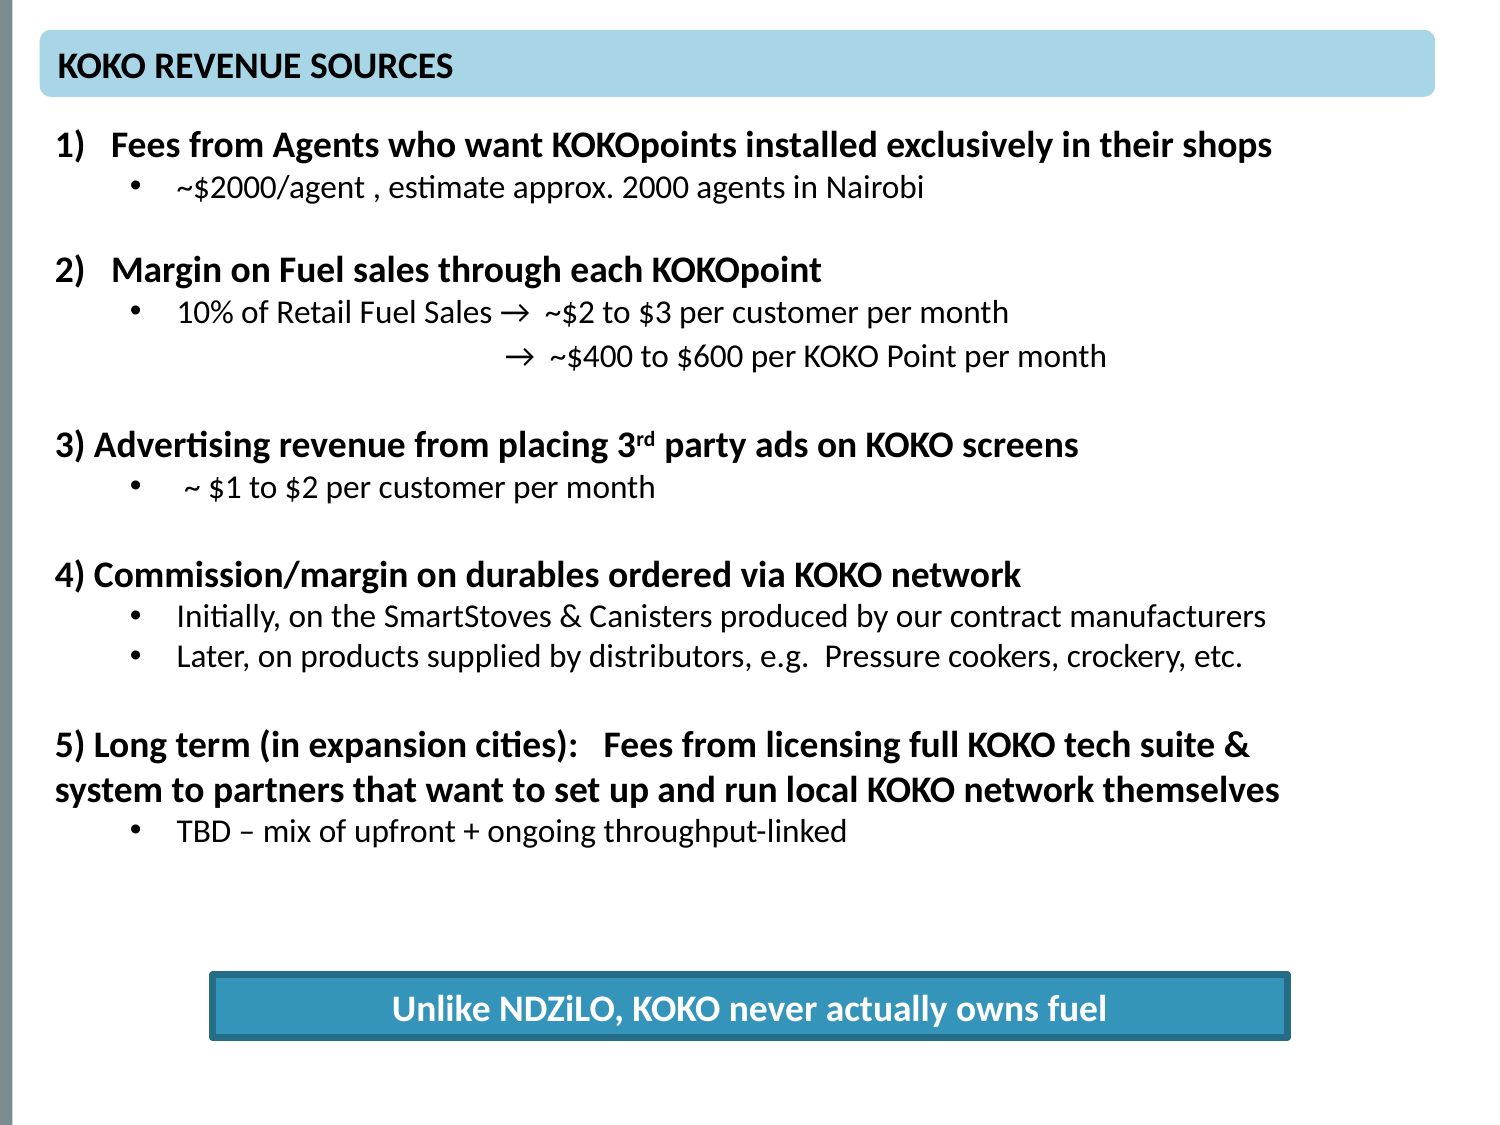

KOKO REVENUE SOURCES
Fees from Agents who want KOKOpoints installed exclusively in their shops
~$2000/agent , estimate approx. 2000 agents in Nairobi

Margin on Fuel sales through each KOKOpoint
10% of Retail Fuel Sales →  ~$2 to $3 per customer per month
 			→  ~$400 to $600 per KOKO Point per month

3) Advertising revenue from placing 3rd party ads on KOKO screens
 ~ $1 to $2 per customer per month

4) Commission/margin on durables ordered via KOKO network
Initially, on the SmartStoves & Canisters produced by our contract manufacturers
Later, on products supplied by distributors, e.g.  Pressure cookers, crockery, etc.

5) Long term (in expansion cities):   Fees from licensing full KOKO tech suite & system to partners that want to set up and run local KOKO network themselves
TBD – mix of upfront + ongoing throughput-linked
Unlike NDZiLO, KOKO never actually owns fuel